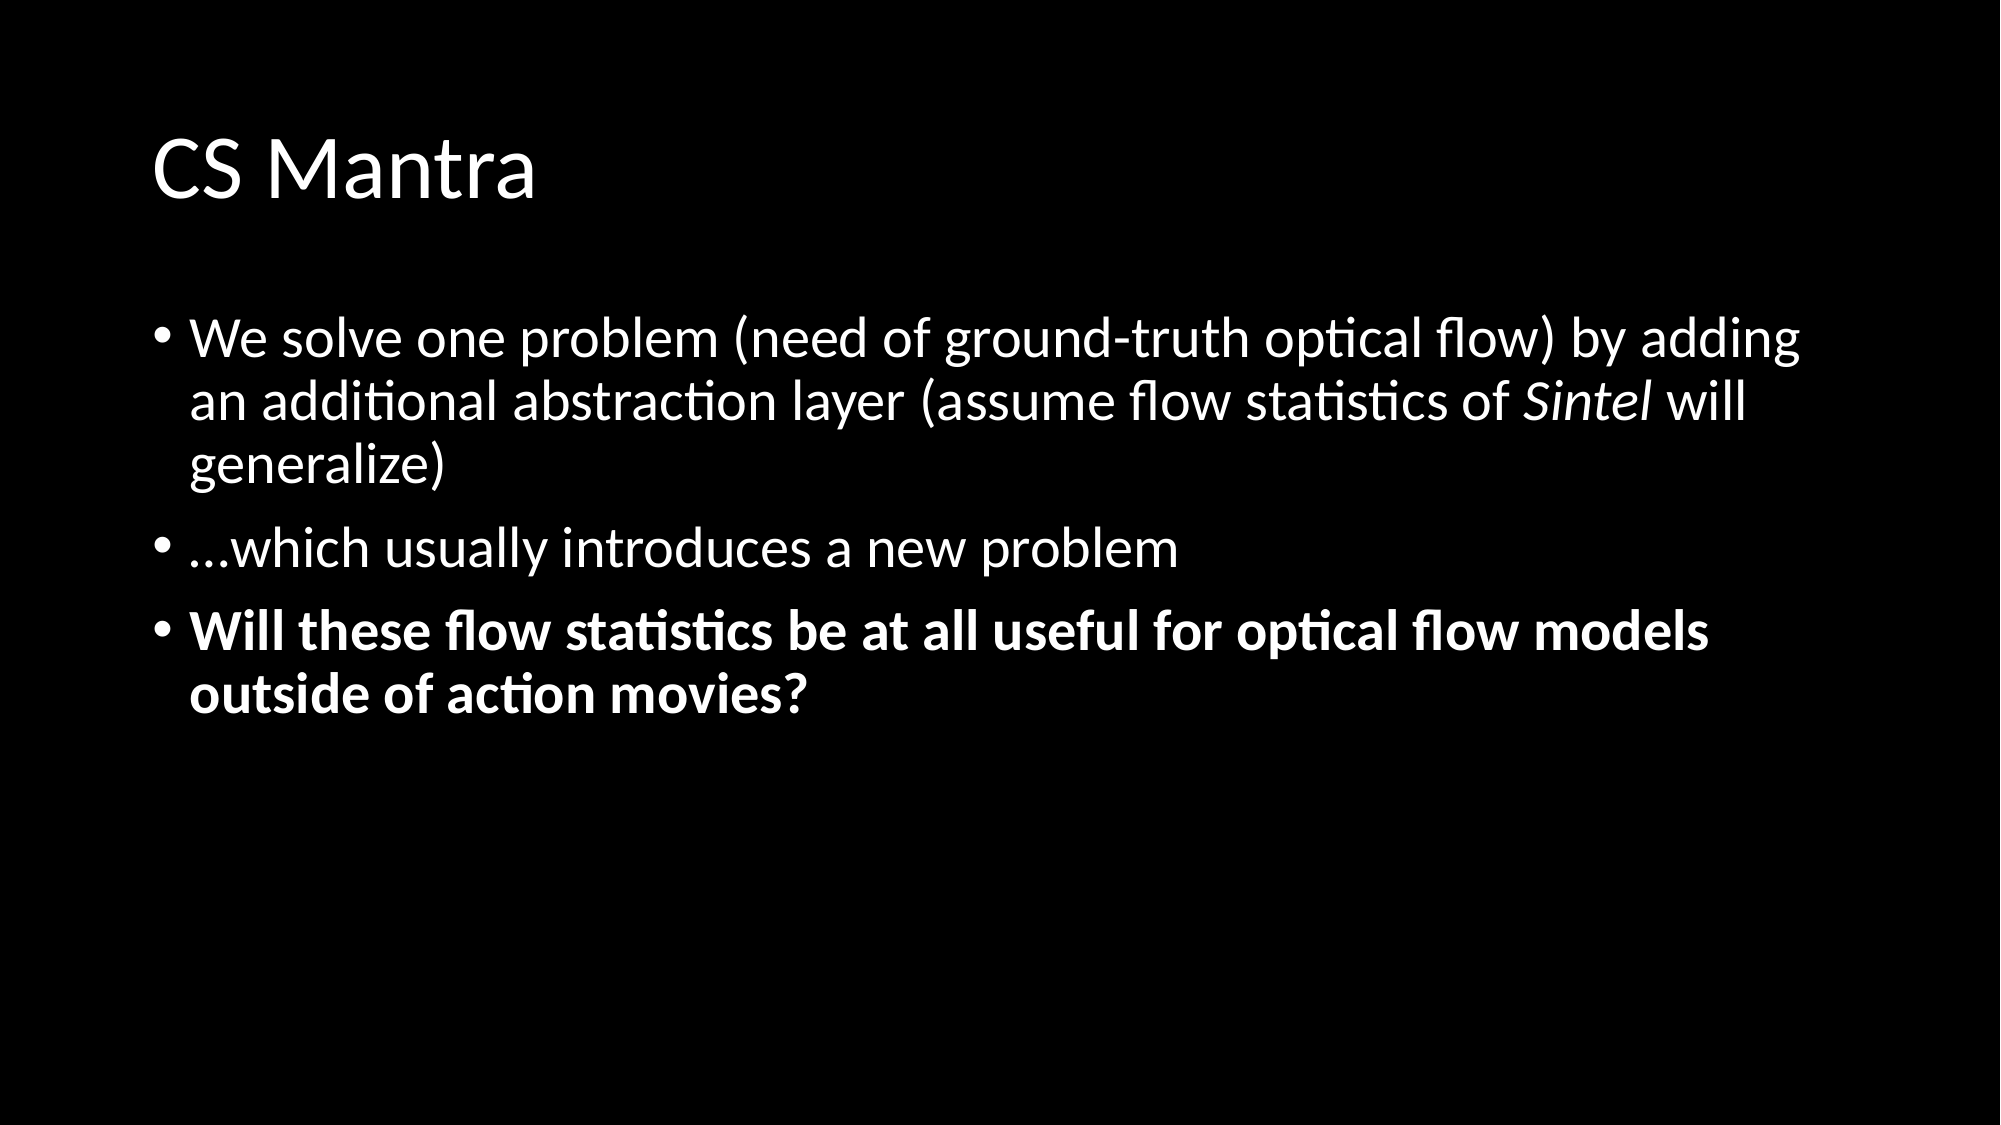

# CS Mantra
We solve one problem (need of ground-truth optical flow) by adding an additional abstraction layer (assume flow statistics of Sintel will generalize)
…which usually introduces a new problem
Will these flow statistics be at all useful for optical flow models outside of action movies?